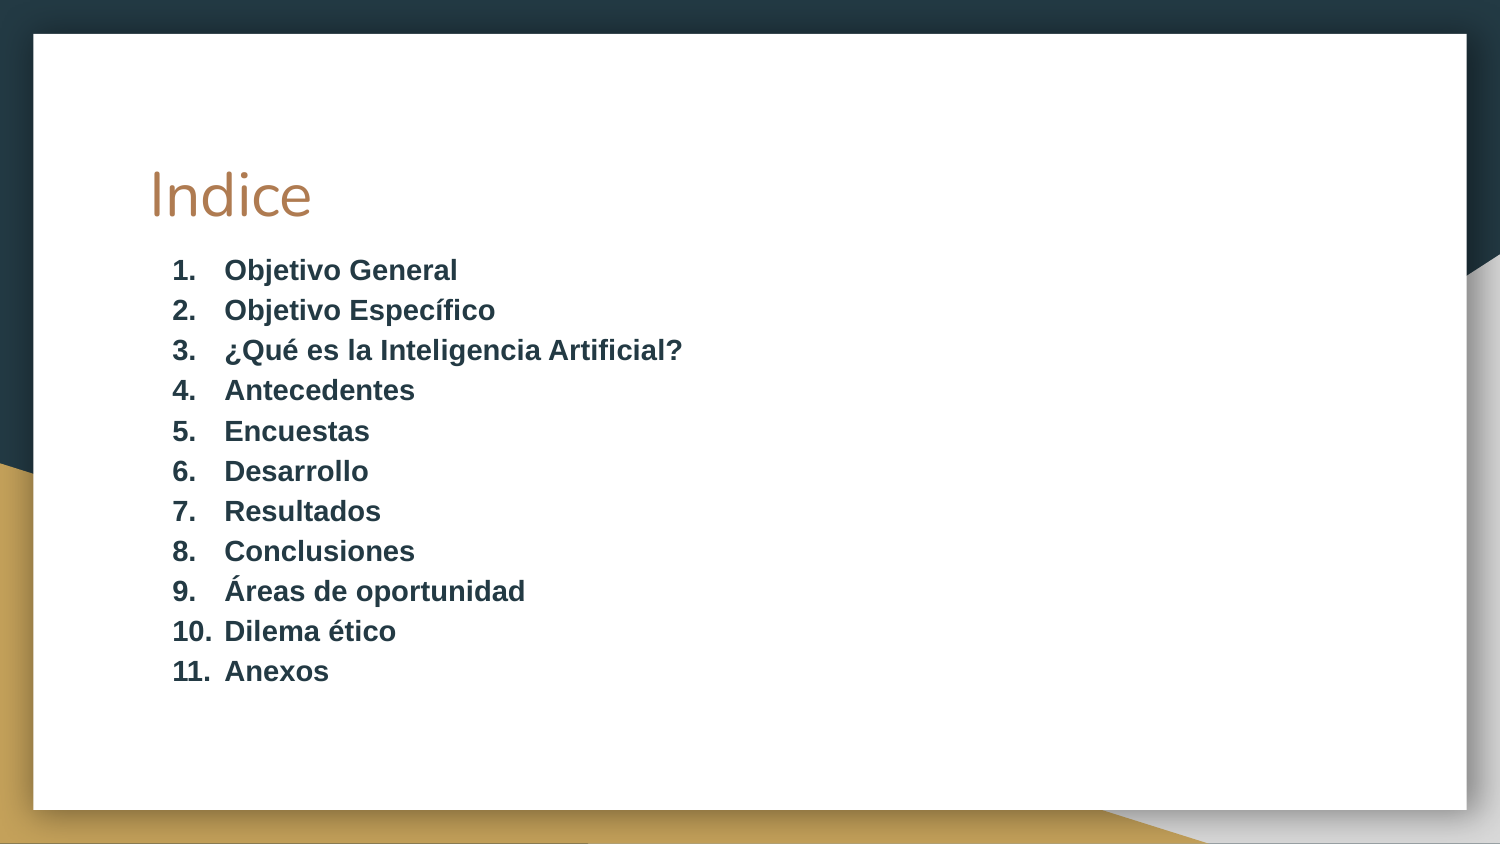

# Indice
Objetivo General
Objetivo Específico
¿Qué es la Inteligencia Artificial?
Antecedentes
Encuestas
Desarrollo
Resultados
Conclusiones
Áreas de oportunidad
Dilema ético
Anexos